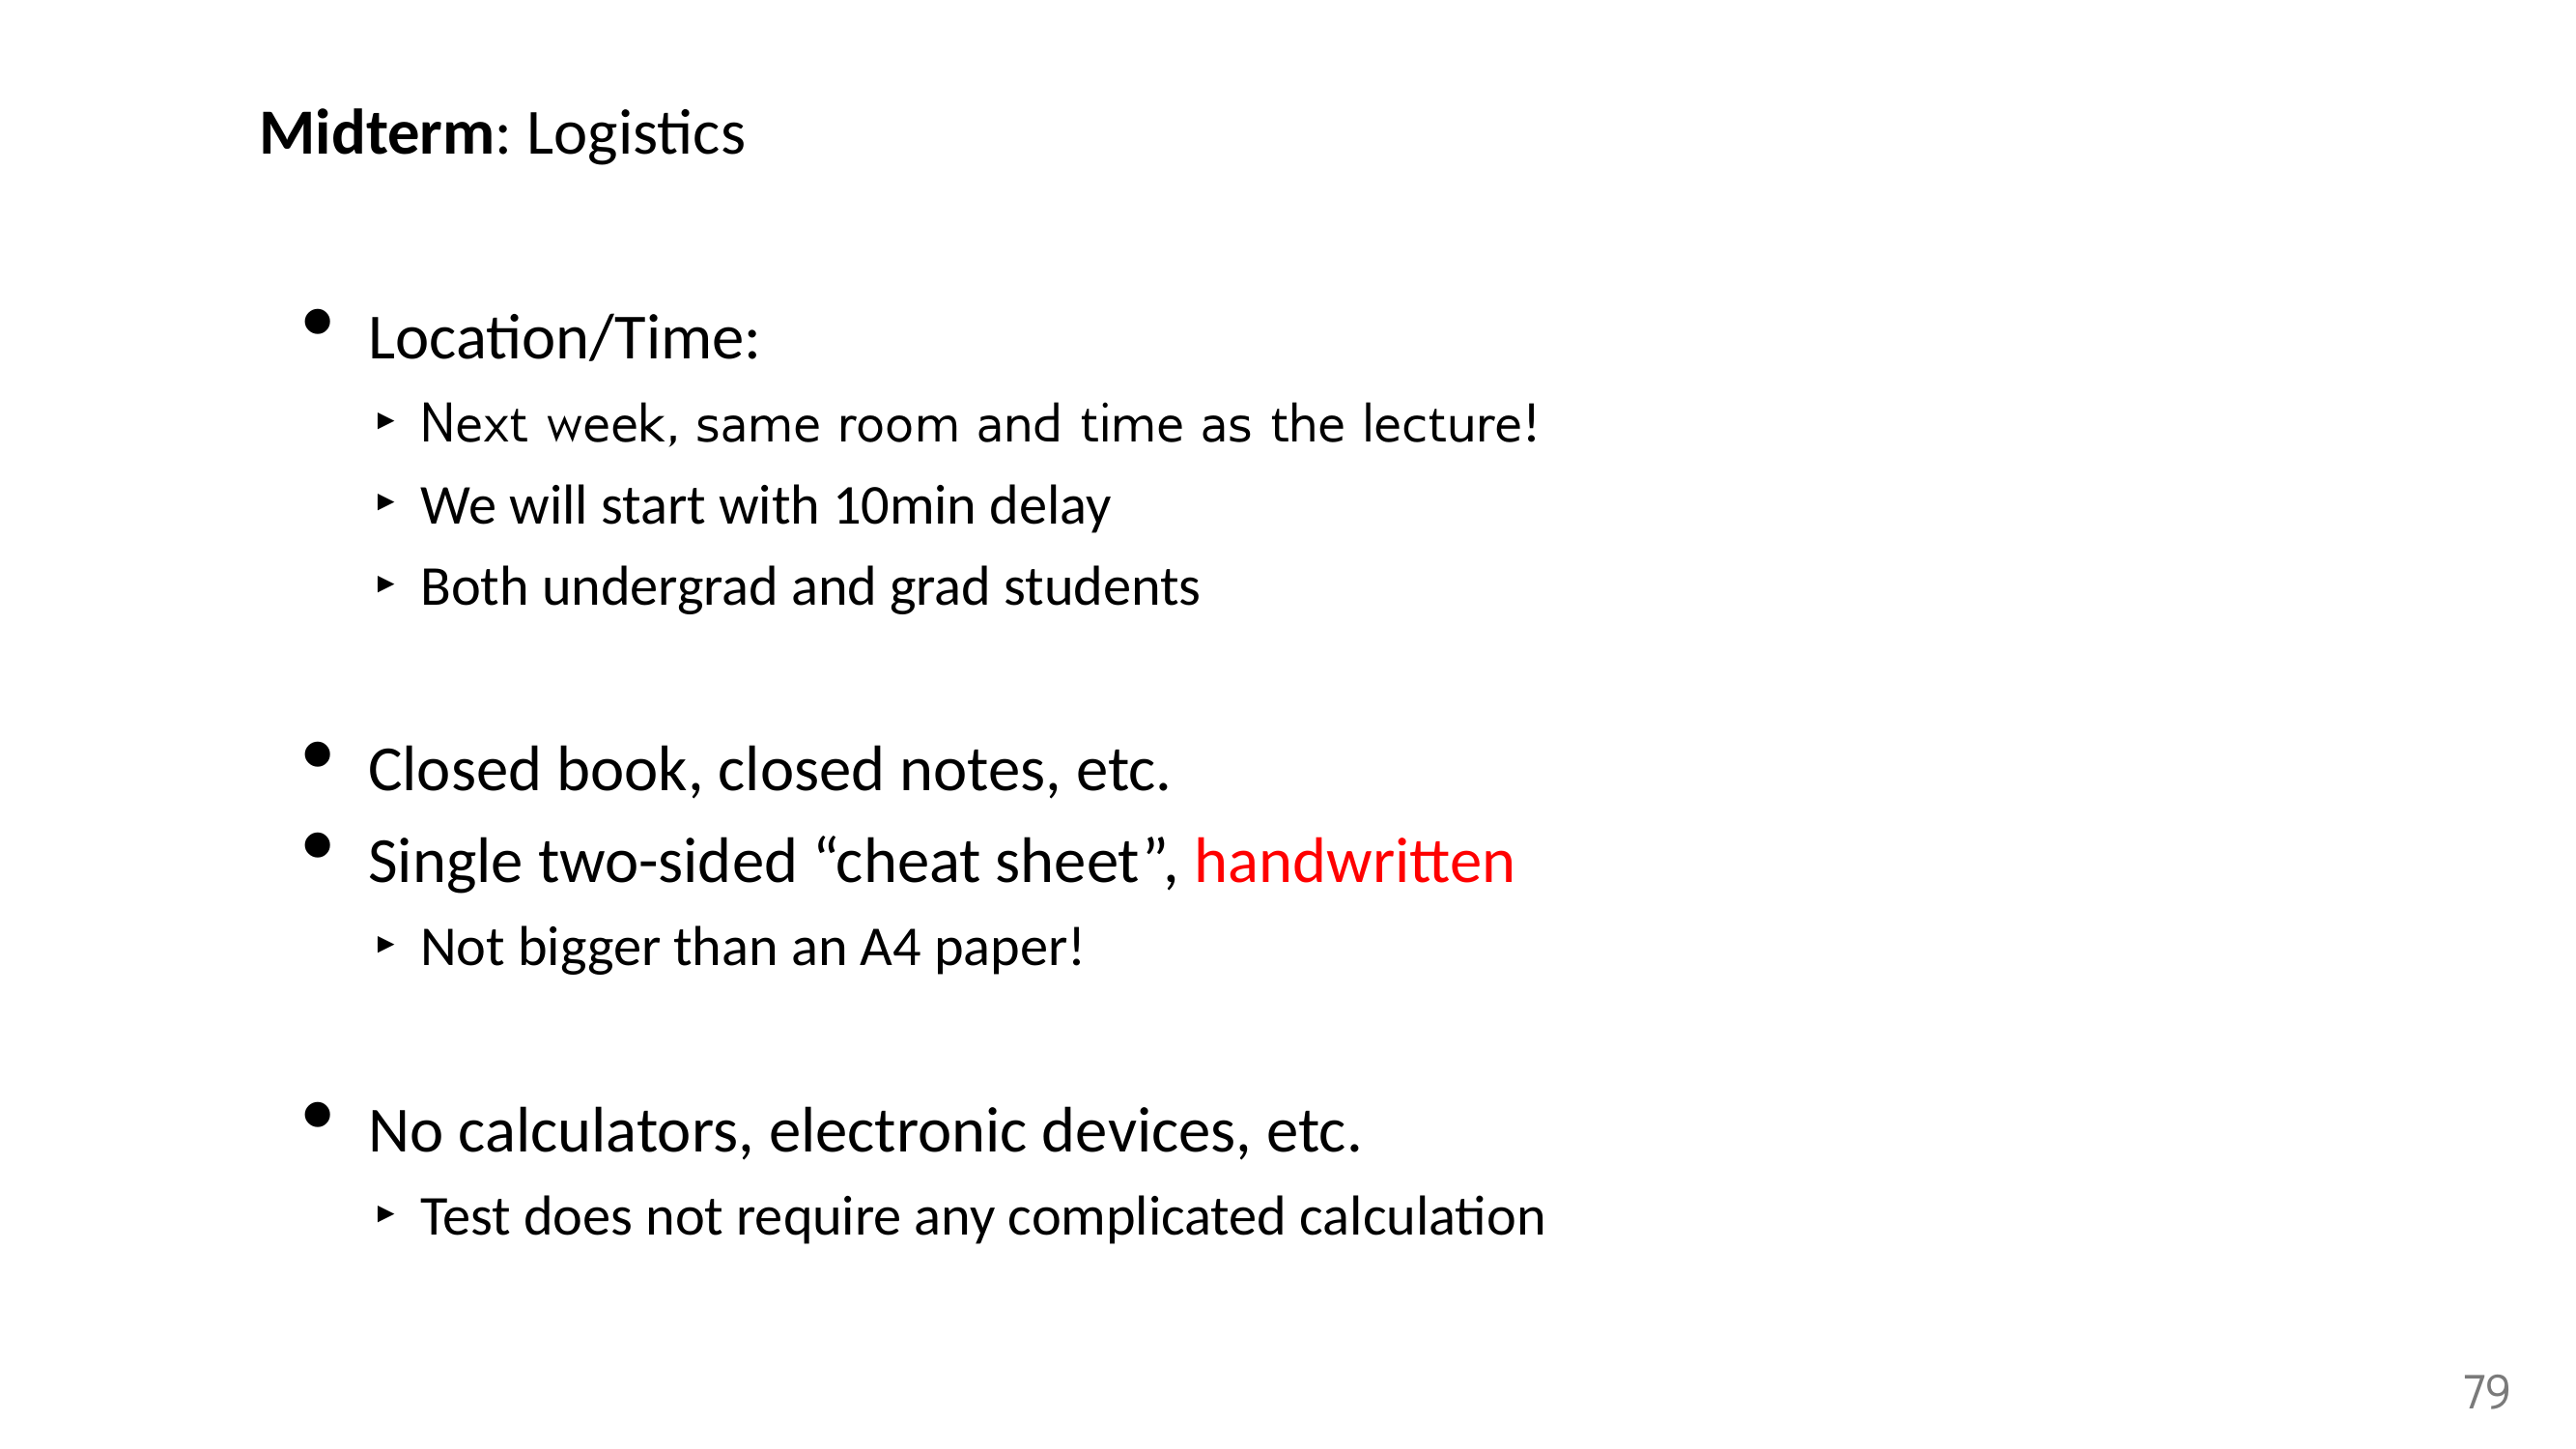

# Midterm: Logistics
Location/Time:
Next week, same room and time as the lecture!
We will start with 10min delay
Both undergrad and grad students

Closed book, closed notes, etc.
Single two-sided “cheat sheet”, handwritten
Not bigger than an A4 paper!

No calculators, electronic devices, etc.
Test does not require any complicated calculation
79